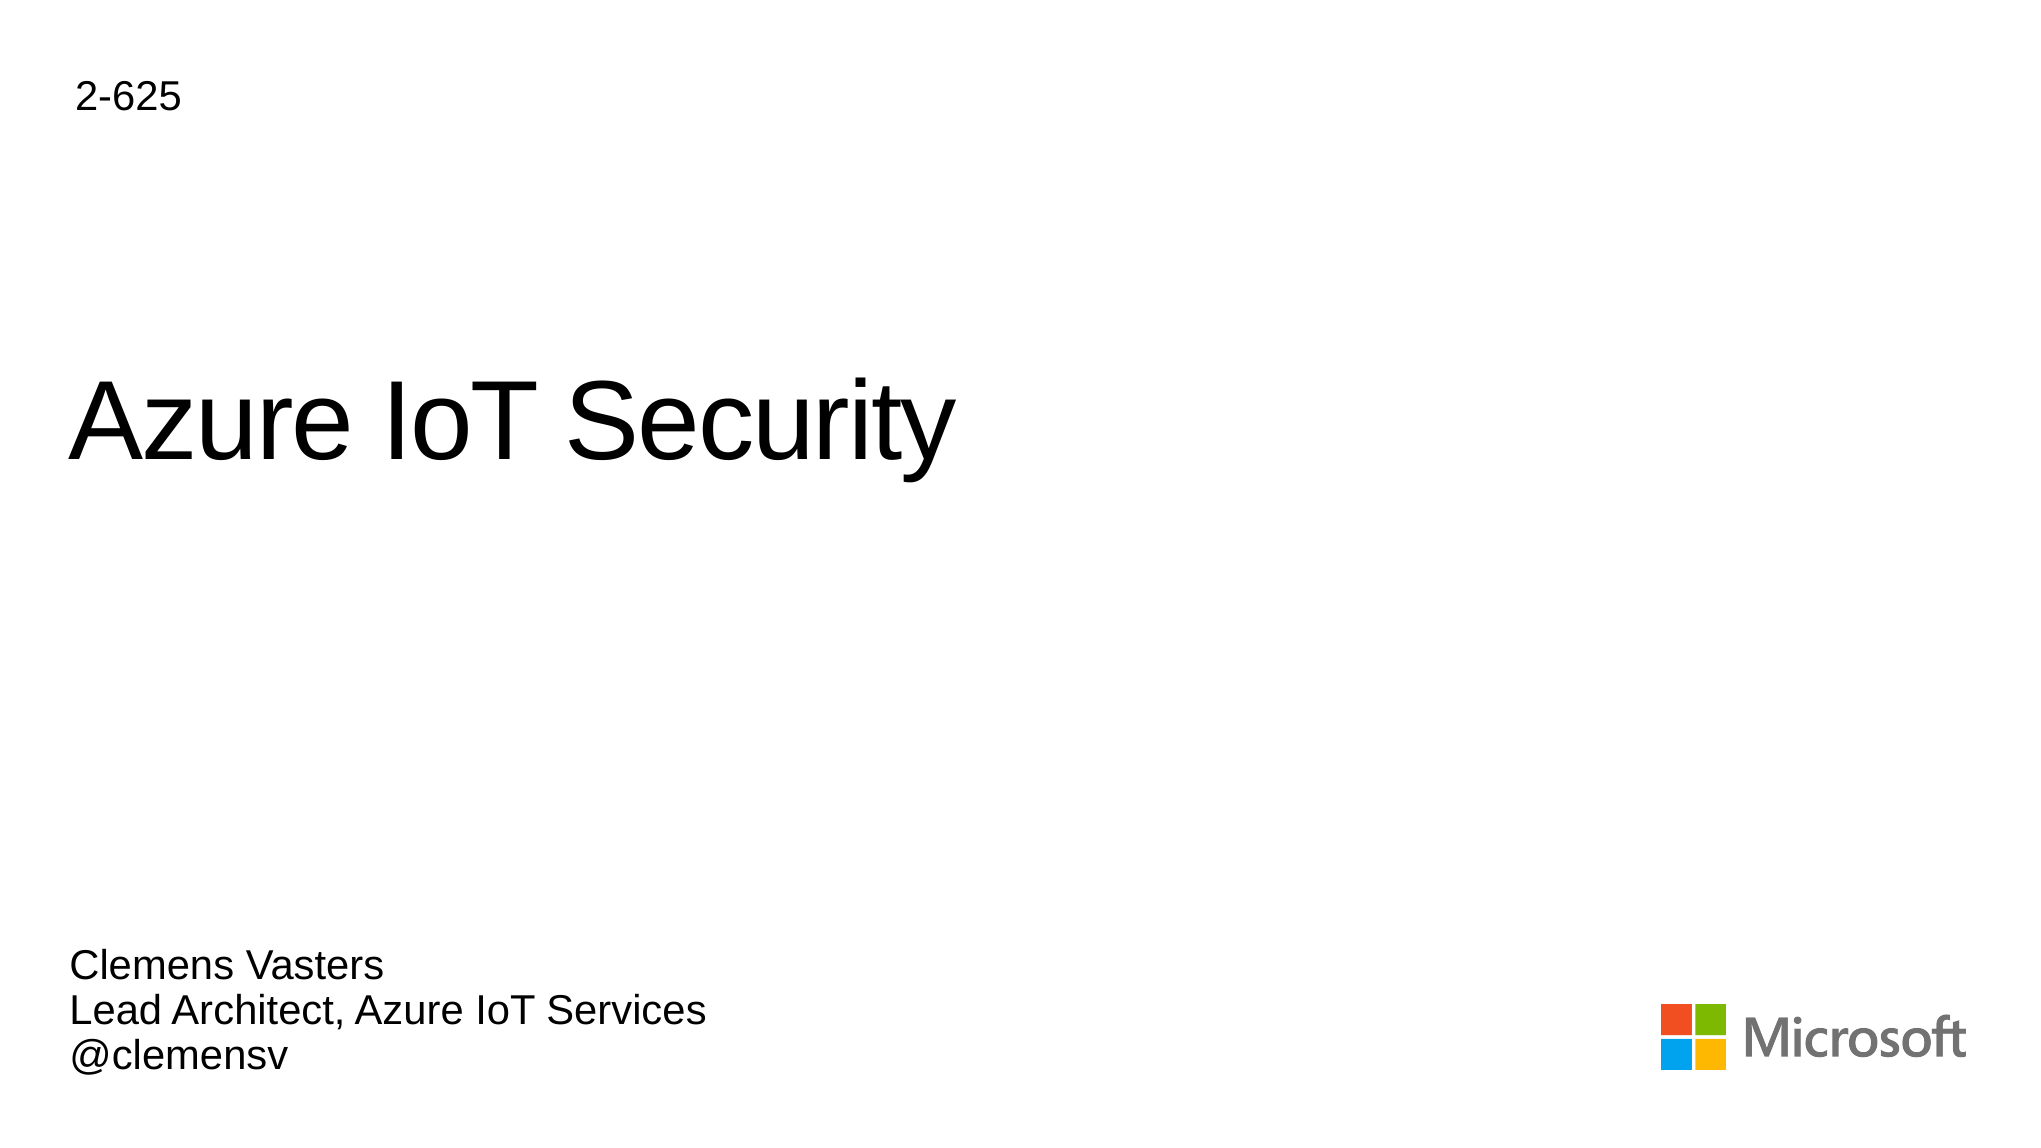

2-625
# Azure IoT Security
Clemens Vasters
Lead Architect, Azure IoT Services
@clemensv